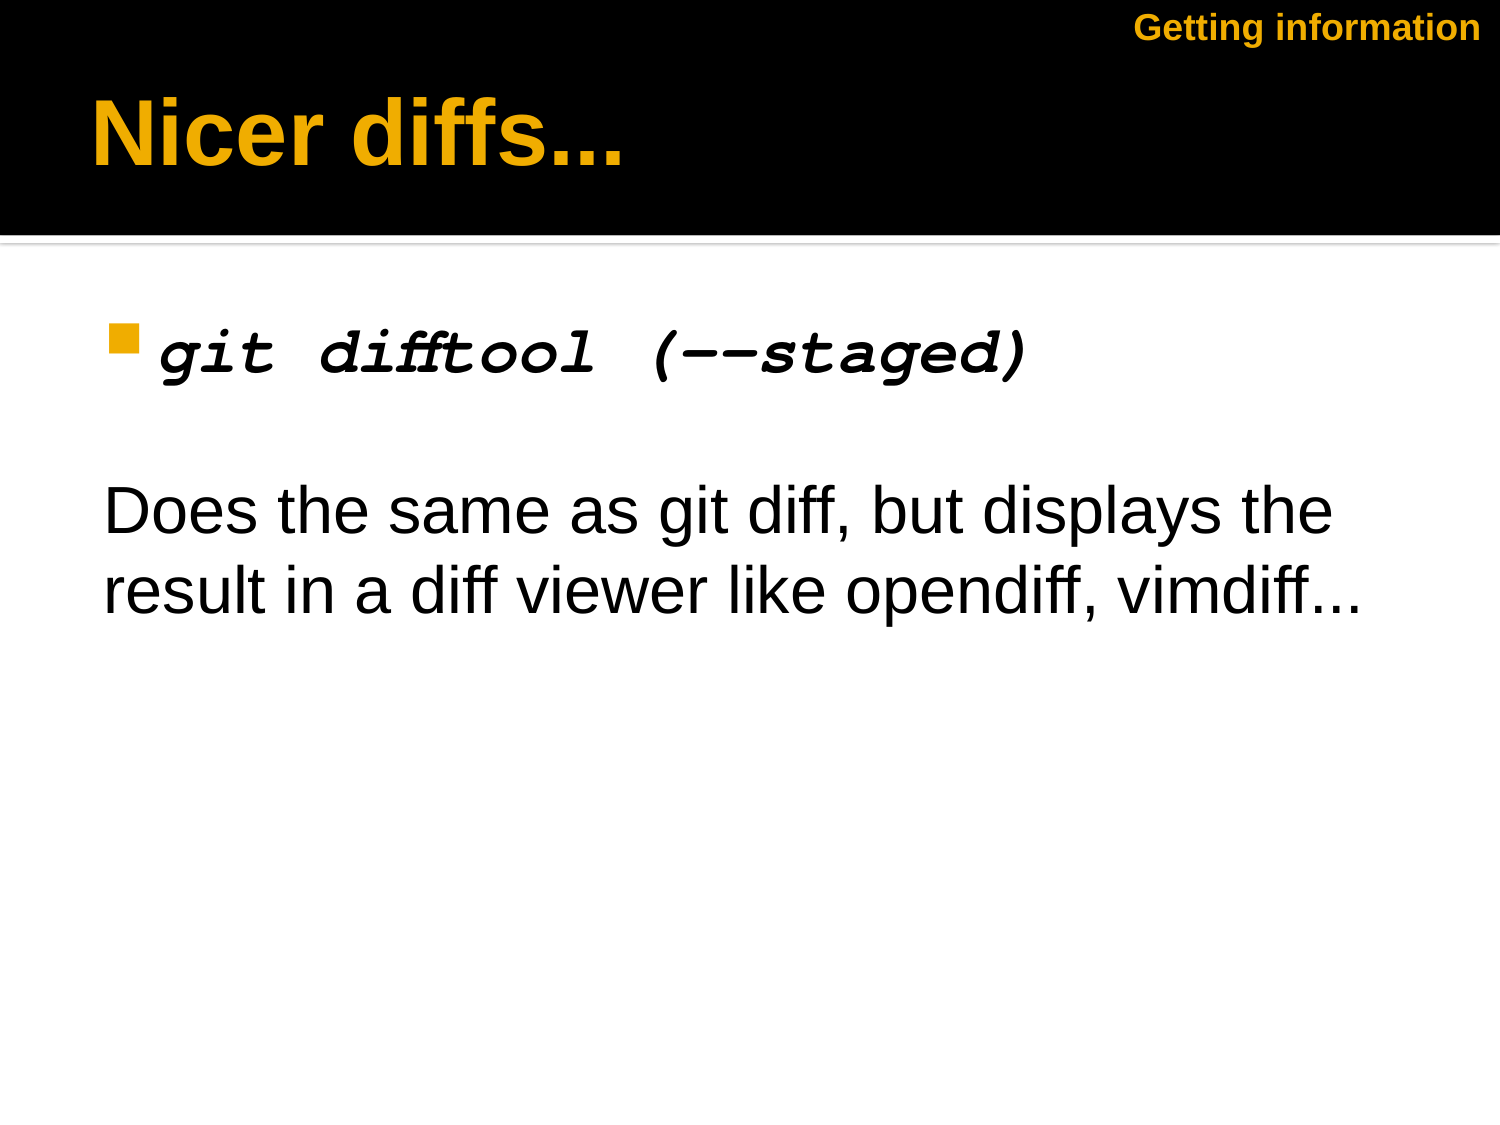

Getting information
# Nicer diffs...
git difftool (--staged)

Does the same as git diff, but displays the result in a diff viewer like opendiff, vimdiff...